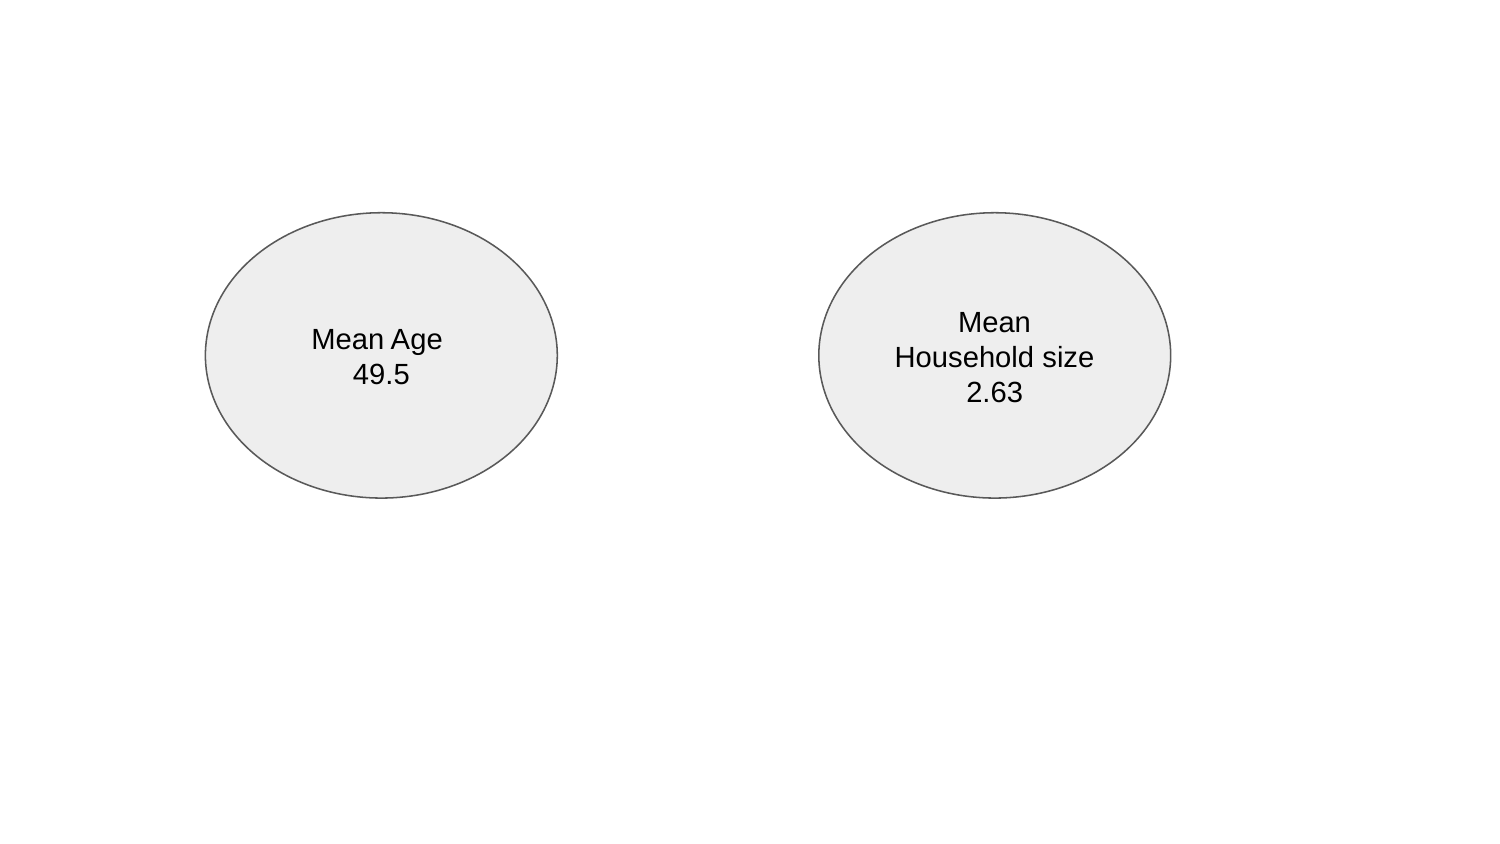

Mean Age
49.5
Mean Household size
2.63